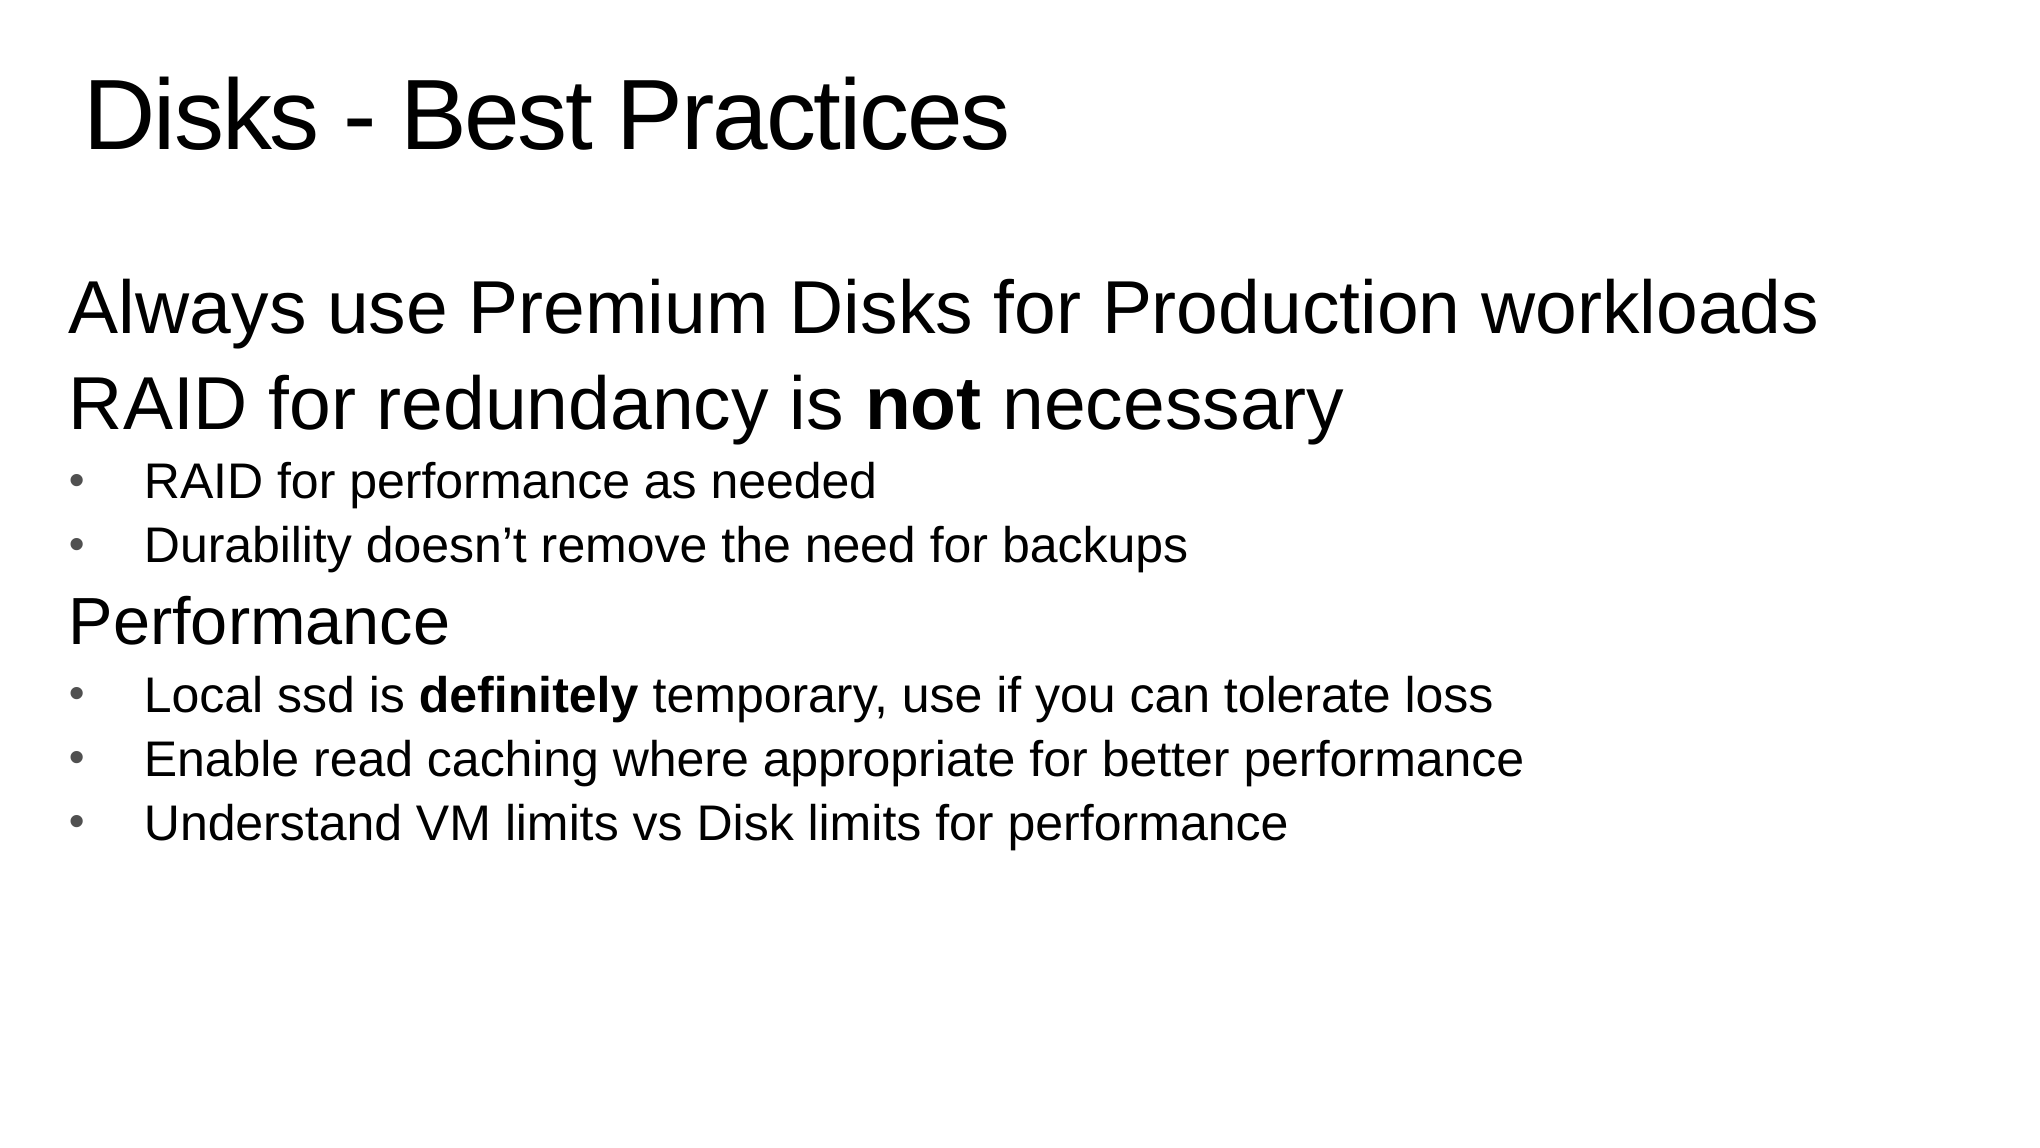

# Disks - Best Practices

Always use Premium Disks for Production workloads
RAID for redundancy is not necessary
RAID for performance as needed
Durability doesn’t remove the need for backups
Performance
Local ssd is definitely temporary, use if you can tolerate loss
Enable read caching where appropriate for better performance
Understand VM limits vs Disk limits for performance